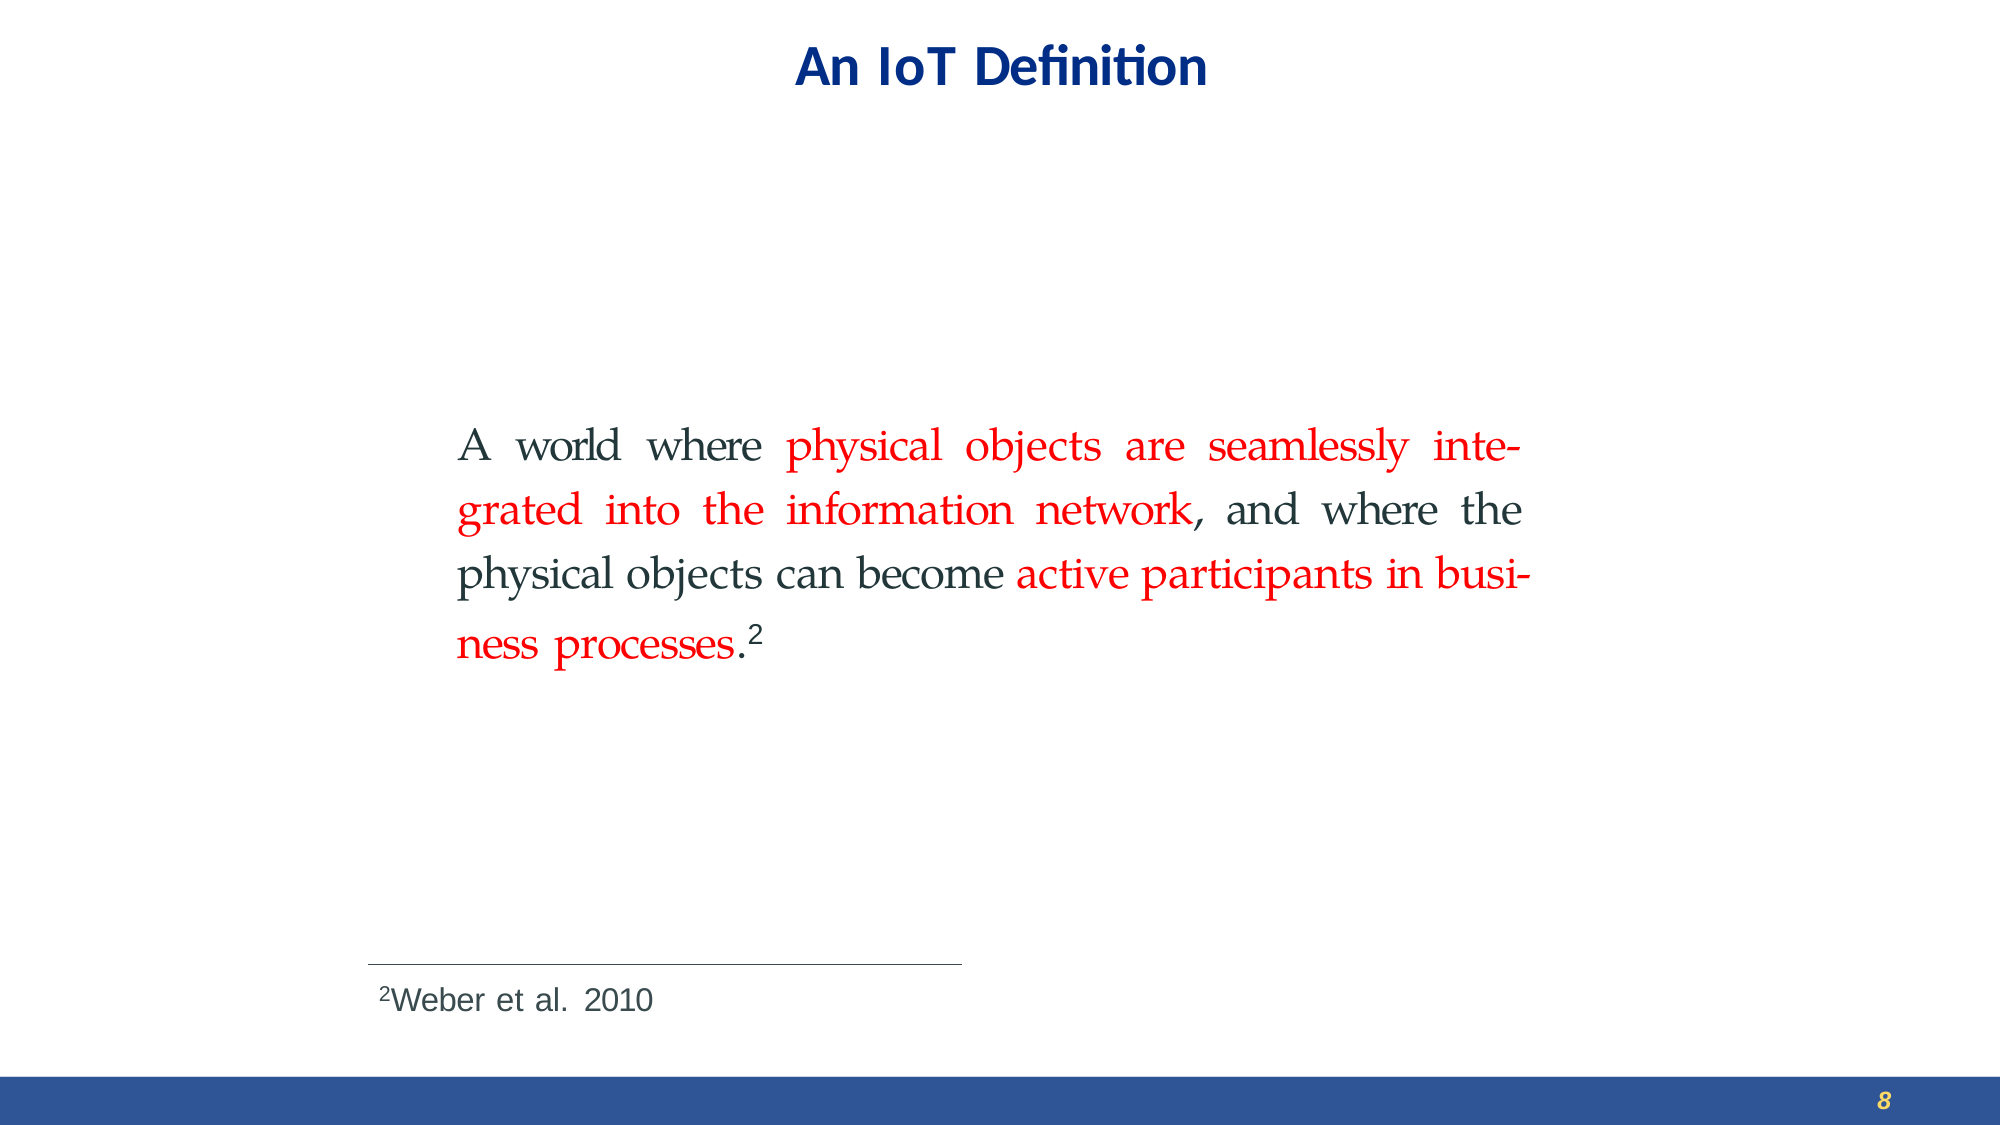

# An IoT Definition
A world where physical objects are seamlessly inte-  grated into the information network, and where the  physical objects can become active participants in busi-  ness processes.2
2Weber et al. 2010